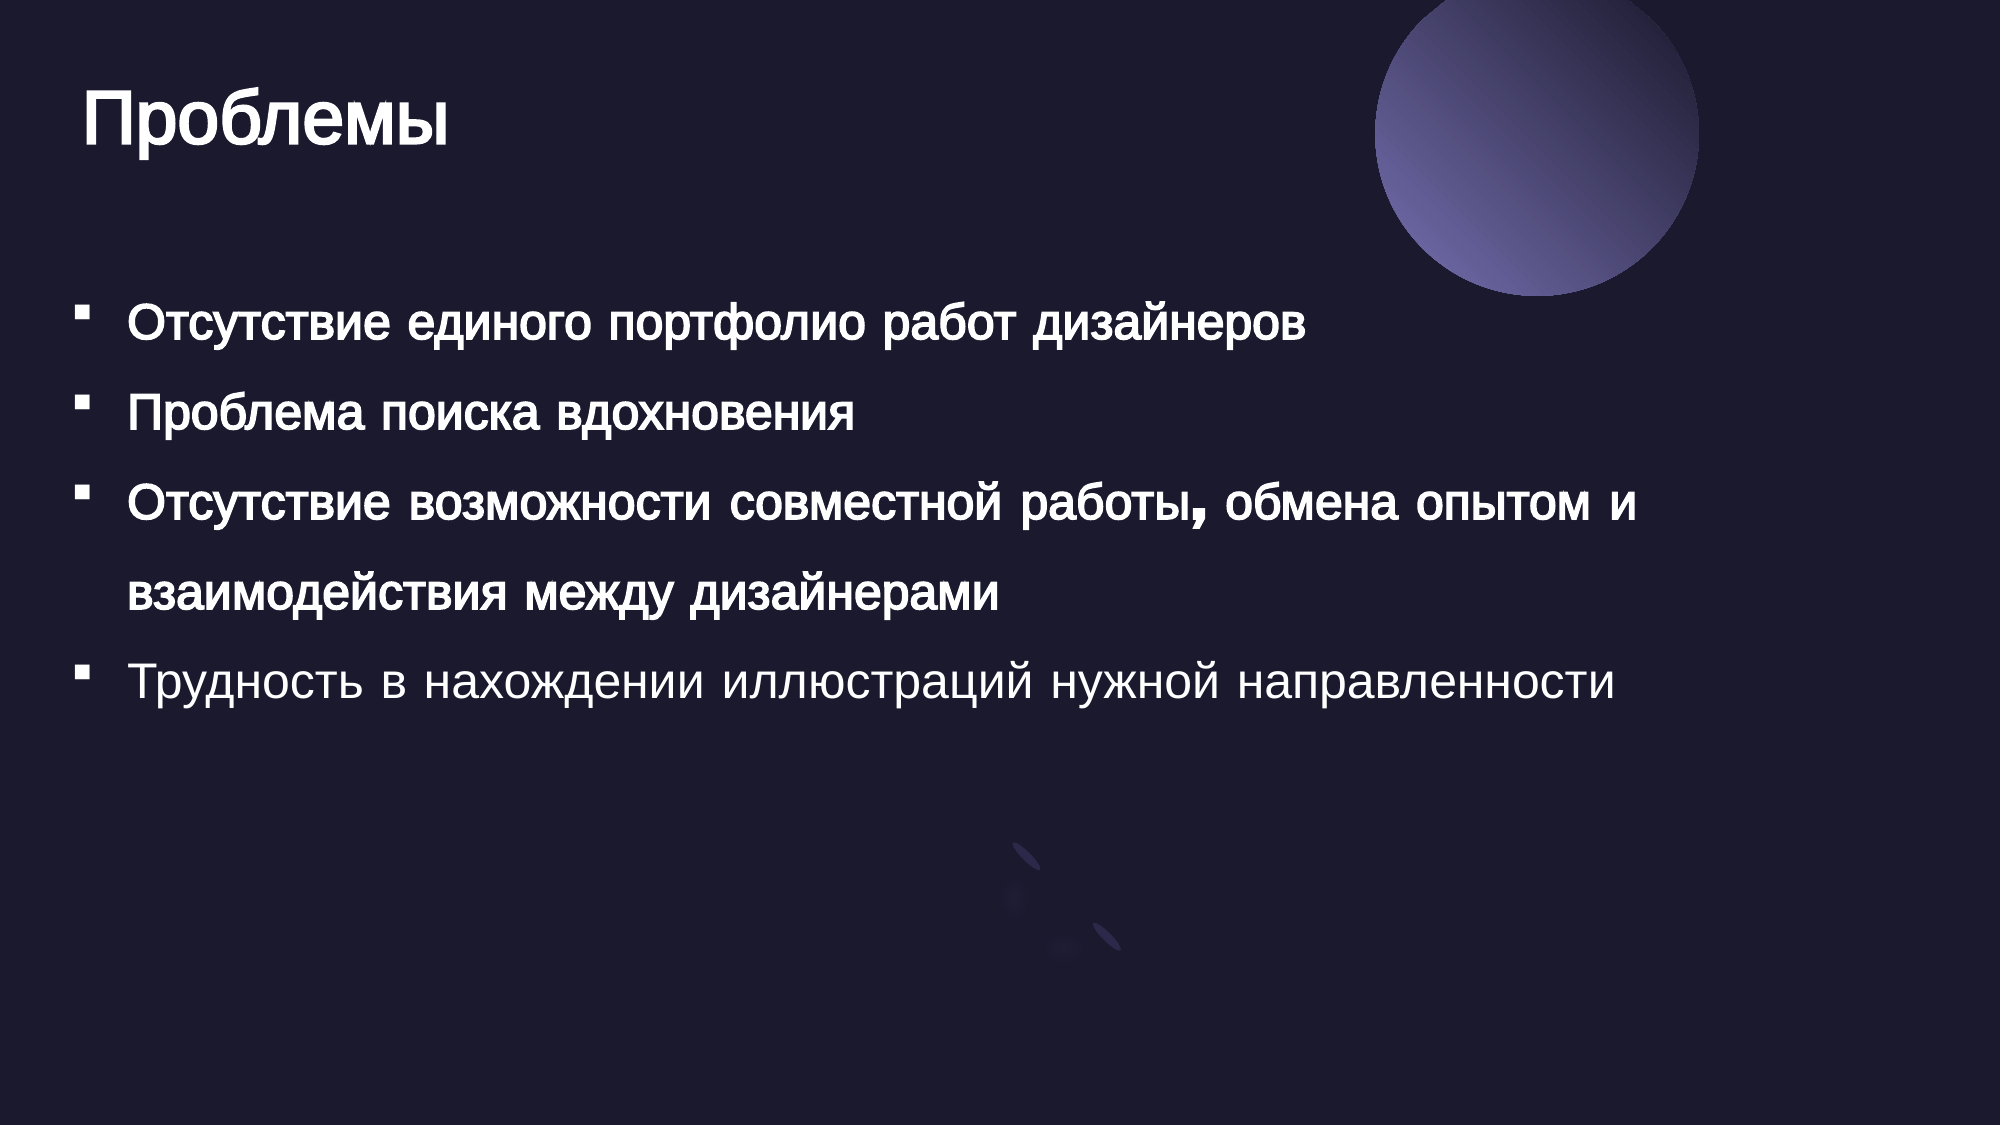

# Проблемы

Отсутствие единого портфолио работ дизайнеров​
Проблема поиска вдохновения
Отсутствие возможности совместной работы, обмена опытом и взаимодействия между дизайнерами
Трудность в нахождении иллюстраций нужной направленности